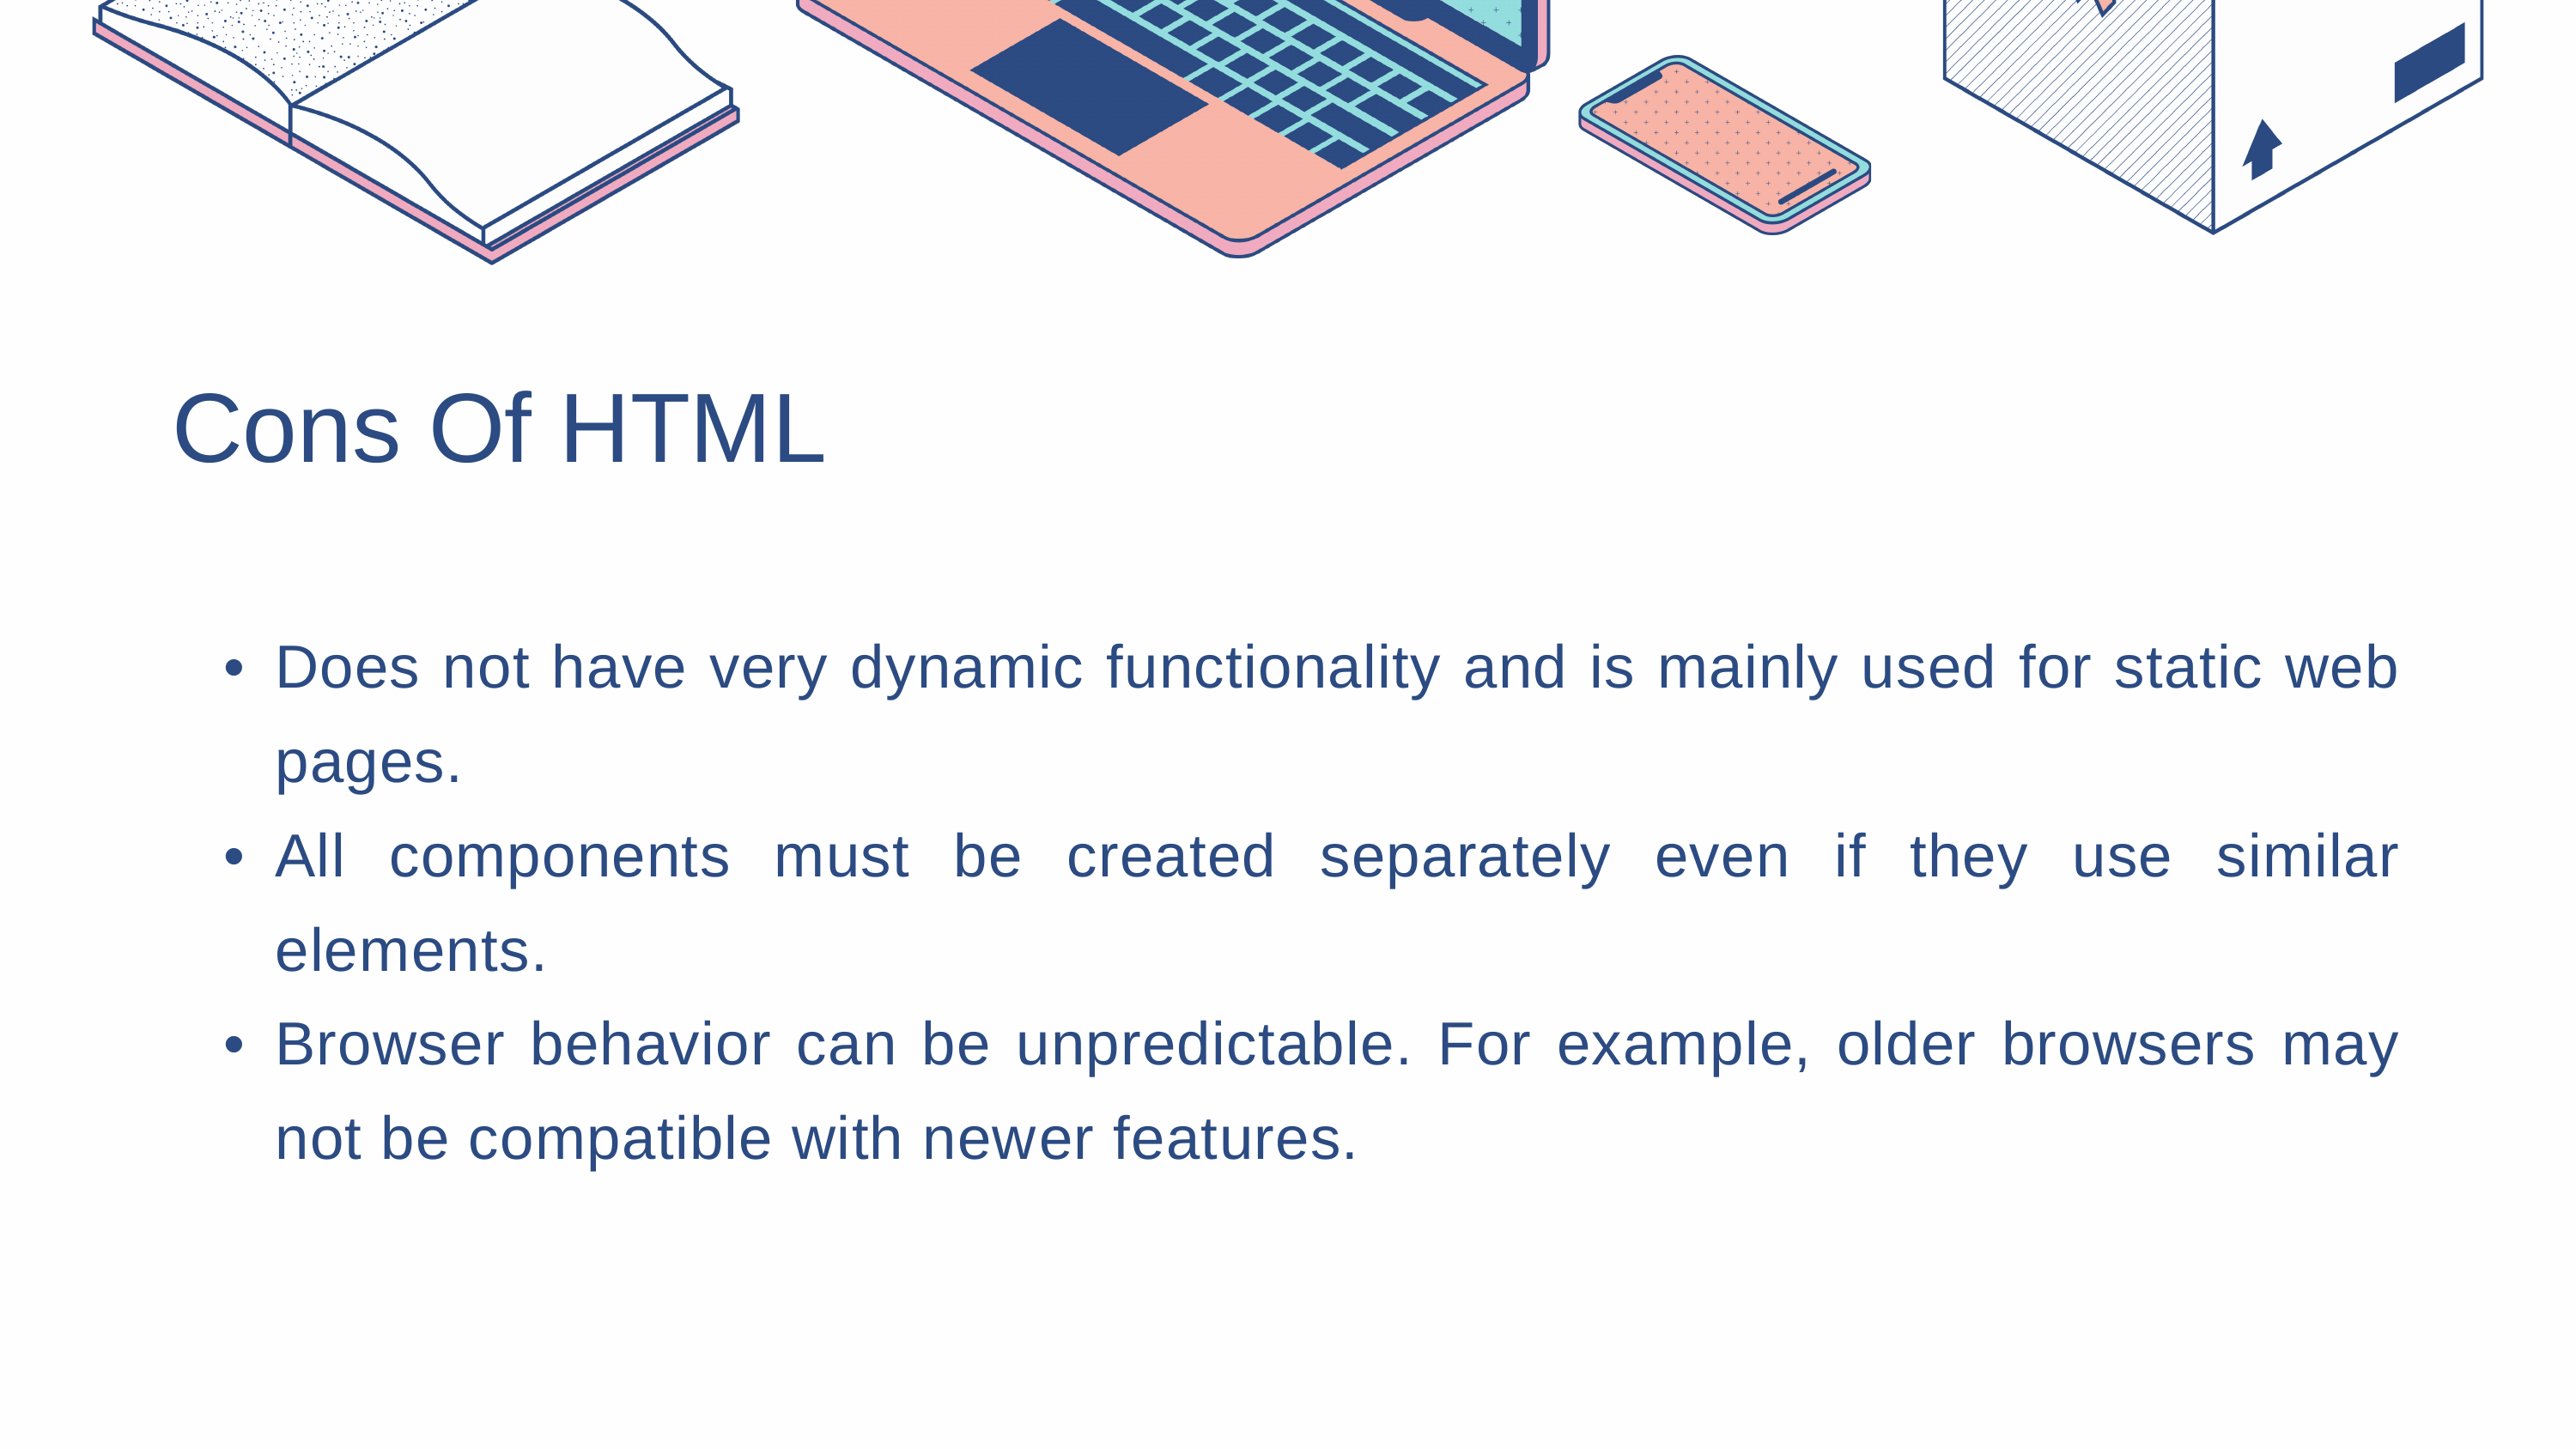

| Cons Of HTML |
| --- |
| Does not have very dynamic functionality and is mainly used for static web pages. All components must be created separately even if they use similar elements. Browser behavior can be unpredictable. For example, older browsers may not be compatible with newer features. |